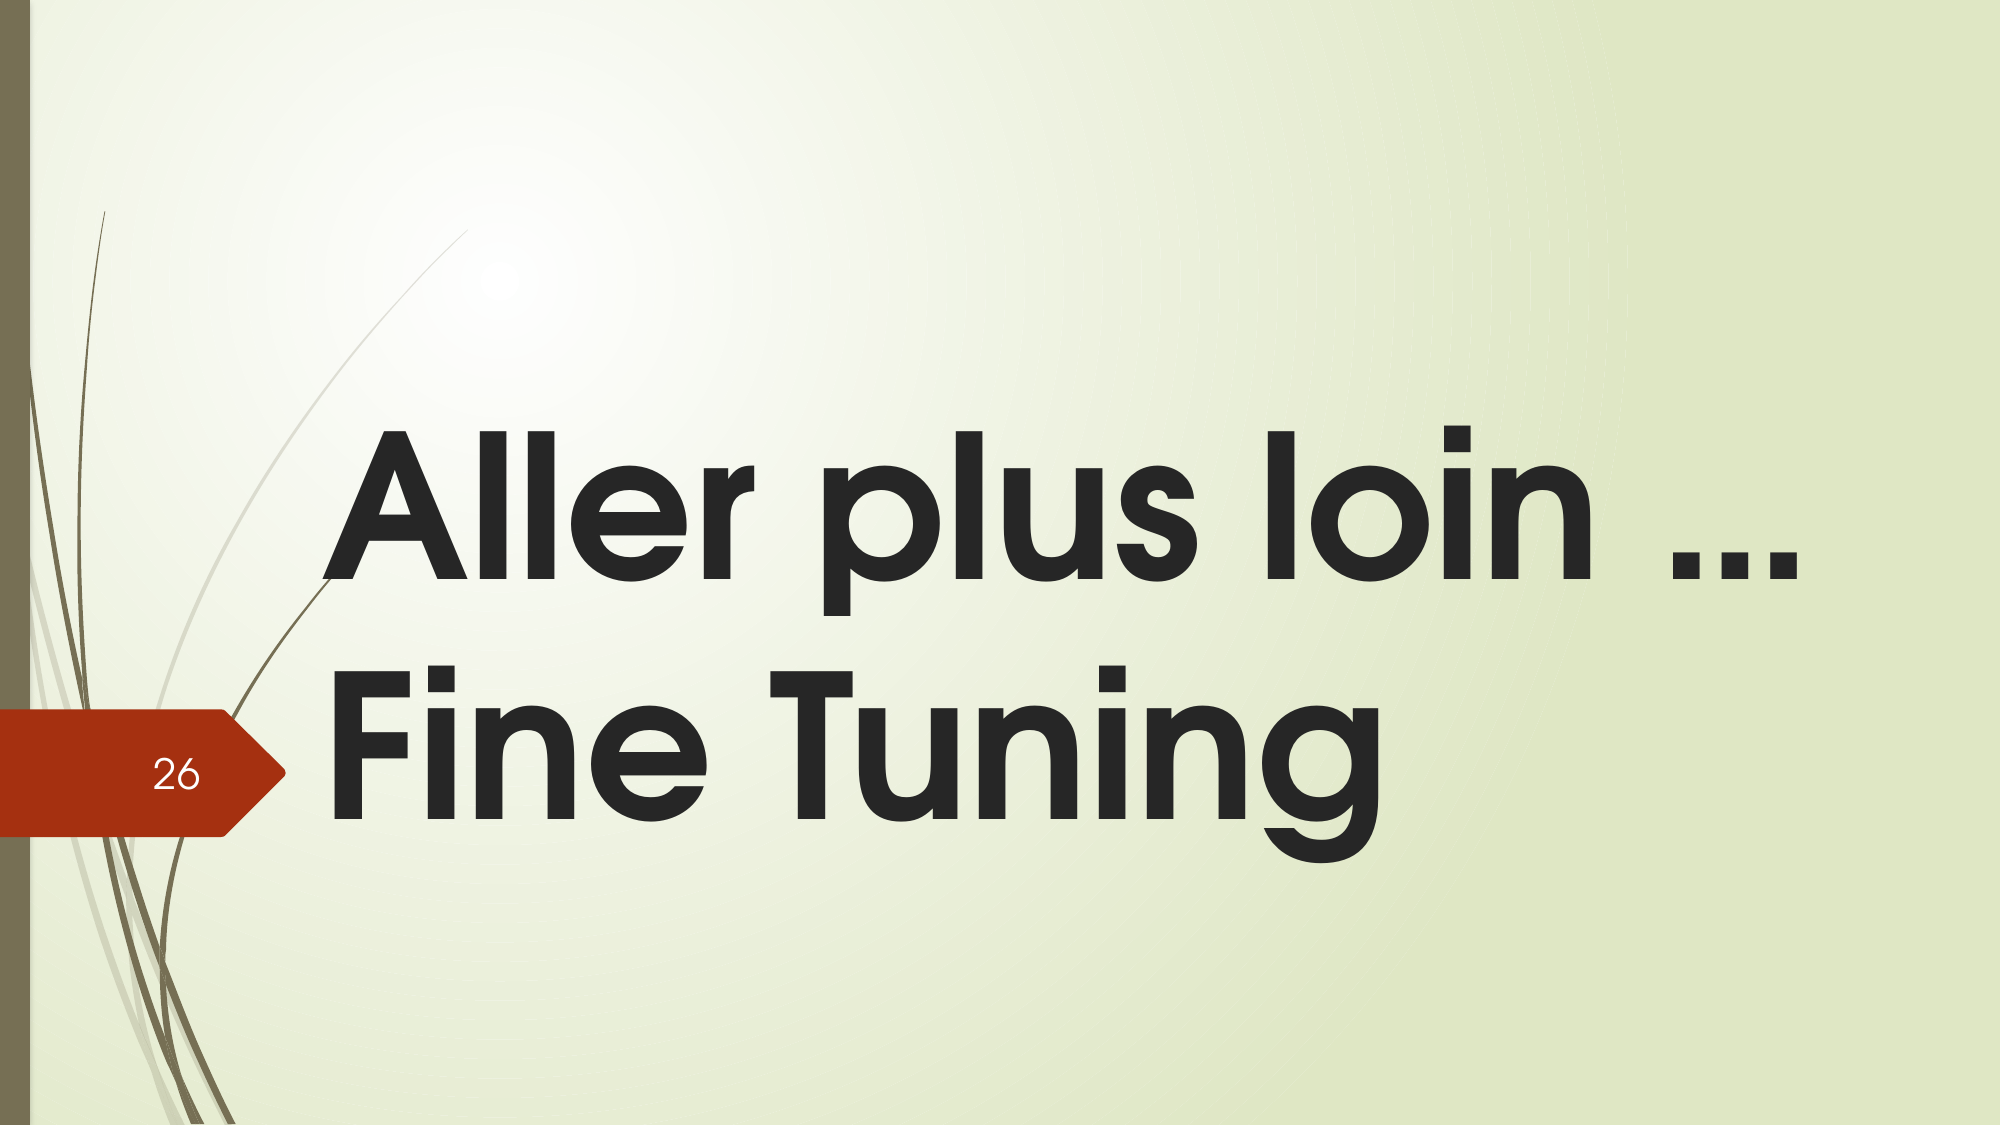

# Aller plus loin … Fine Tuning
26